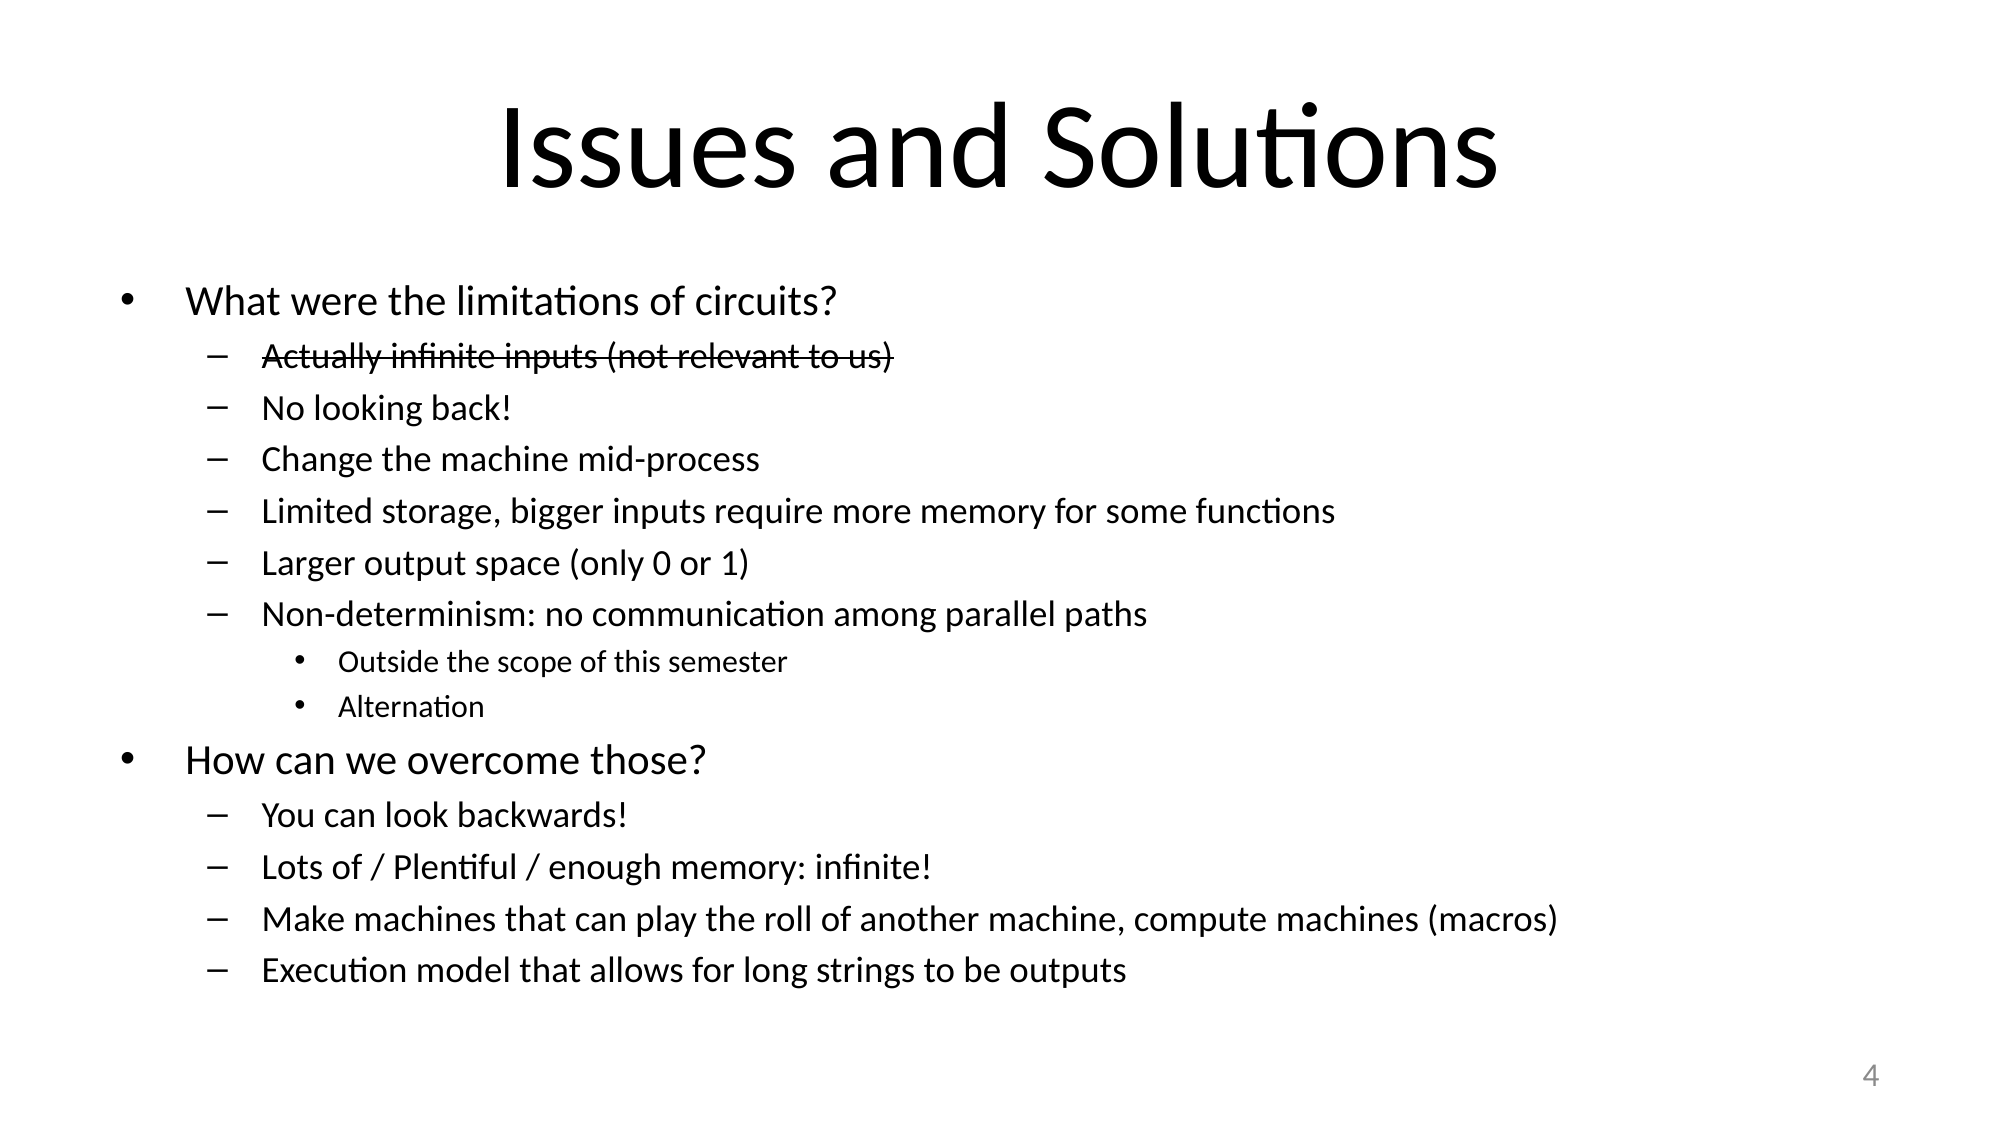

# Issues and Solutions
What were the limitations of circuits?
Actually infinite inputs (not relevant to us)
No looking back!
Change the machine mid-process
Limited storage, bigger inputs require more memory for some functions
Larger output space (only 0 or 1)
Non-determinism: no communication among parallel paths
Outside the scope of this semester
Alternation
How can we overcome those?
You can look backwards!
Lots of / Plentiful / enough memory: infinite!
Make machines that can play the roll of another machine, compute machines (macros)
Execution model that allows for long strings to be outputs
4